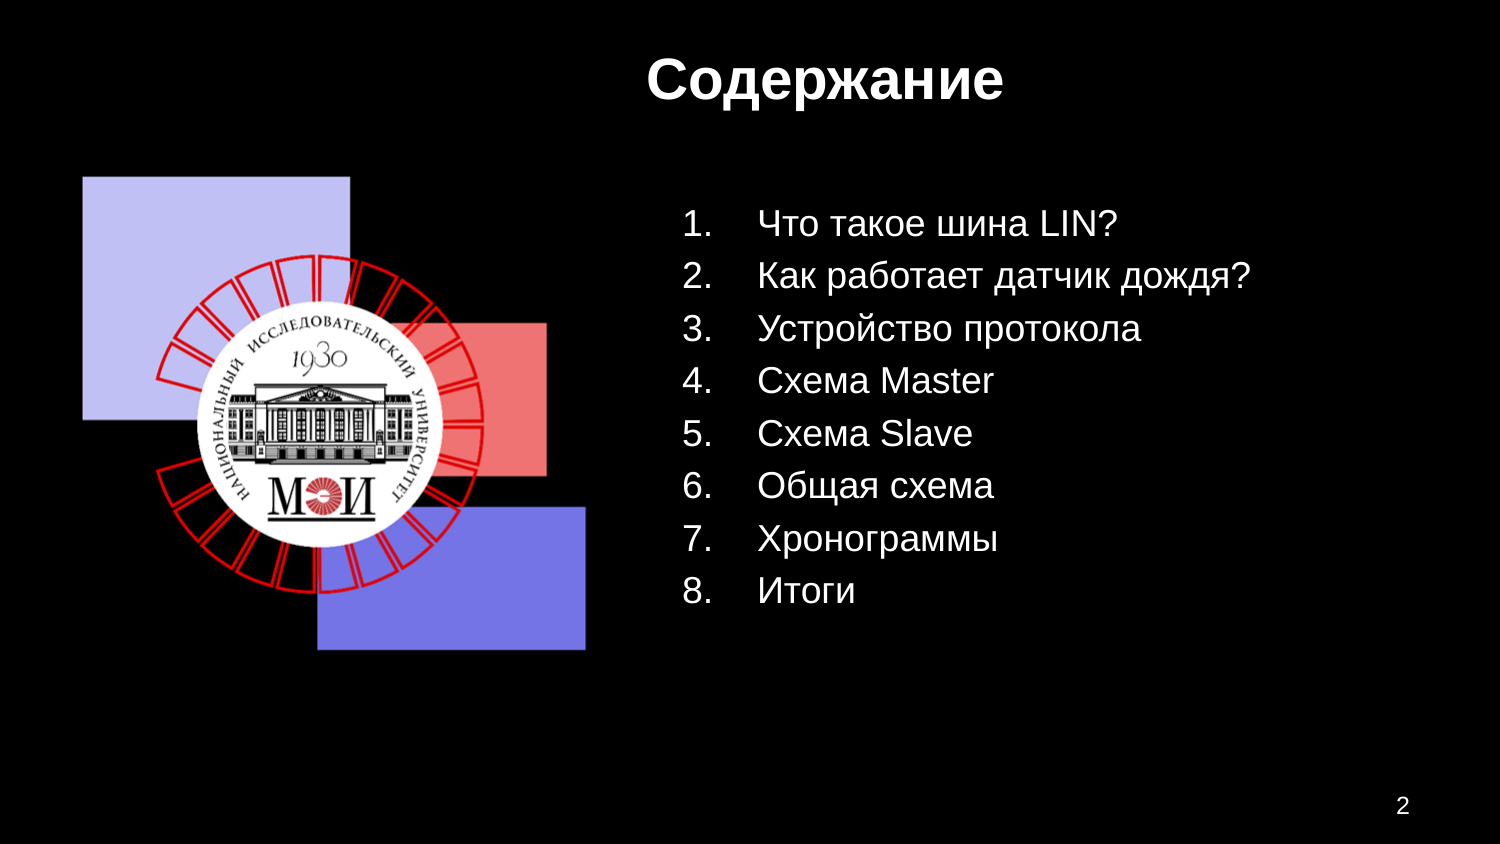

# Содержание
Что такое шина LIN?
Как работает датчик дождя?
Устройство протокола
Схема Master
Схема Slave
Общая схема
Хронограммы
Итоги
2